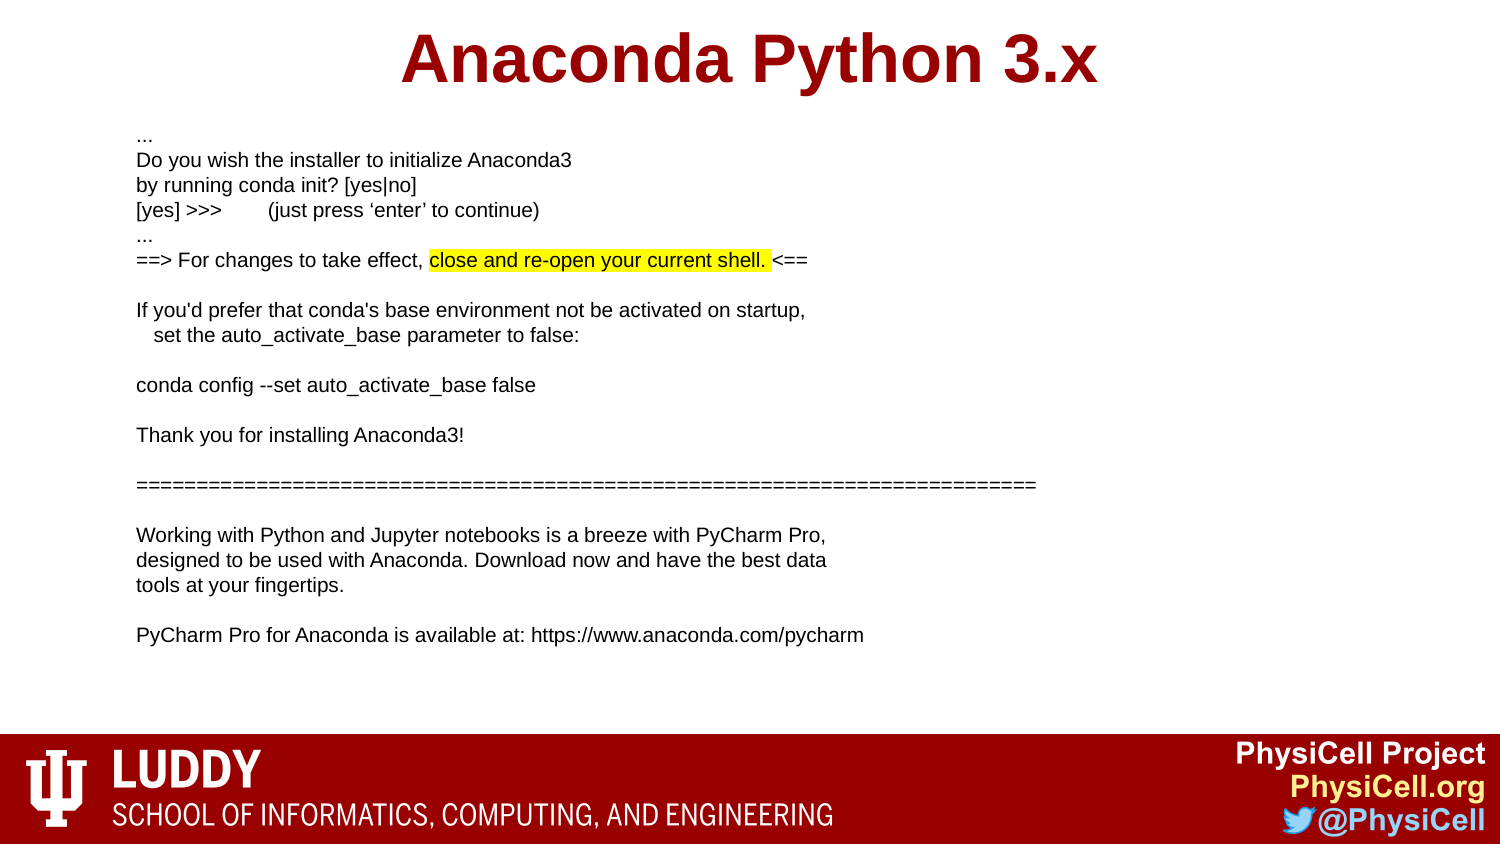

# Anaconda Python 3.x
...
Do you wish the installer to initialize Anaconda3
by running conda init? [yes|no]
[yes] >>>        (just press ‘enter’ to continue)
...
==> For changes to take effect, close and re-open your current shell. <==
If you'd prefer that conda's base environment not be activated on startup,
   set the auto_activate_base parameter to false:
conda config --set auto_activate_base false

Thank you for installing Anaconda3!
===========================================================================
Working with Python and Jupyter notebooks is a breeze with PyCharm Pro,
designed to be used with Anaconda. Download now and have the best data
tools at your fingertips.

PyCharm Pro for Anaconda is available at: https://www.anaconda.com/pycharm